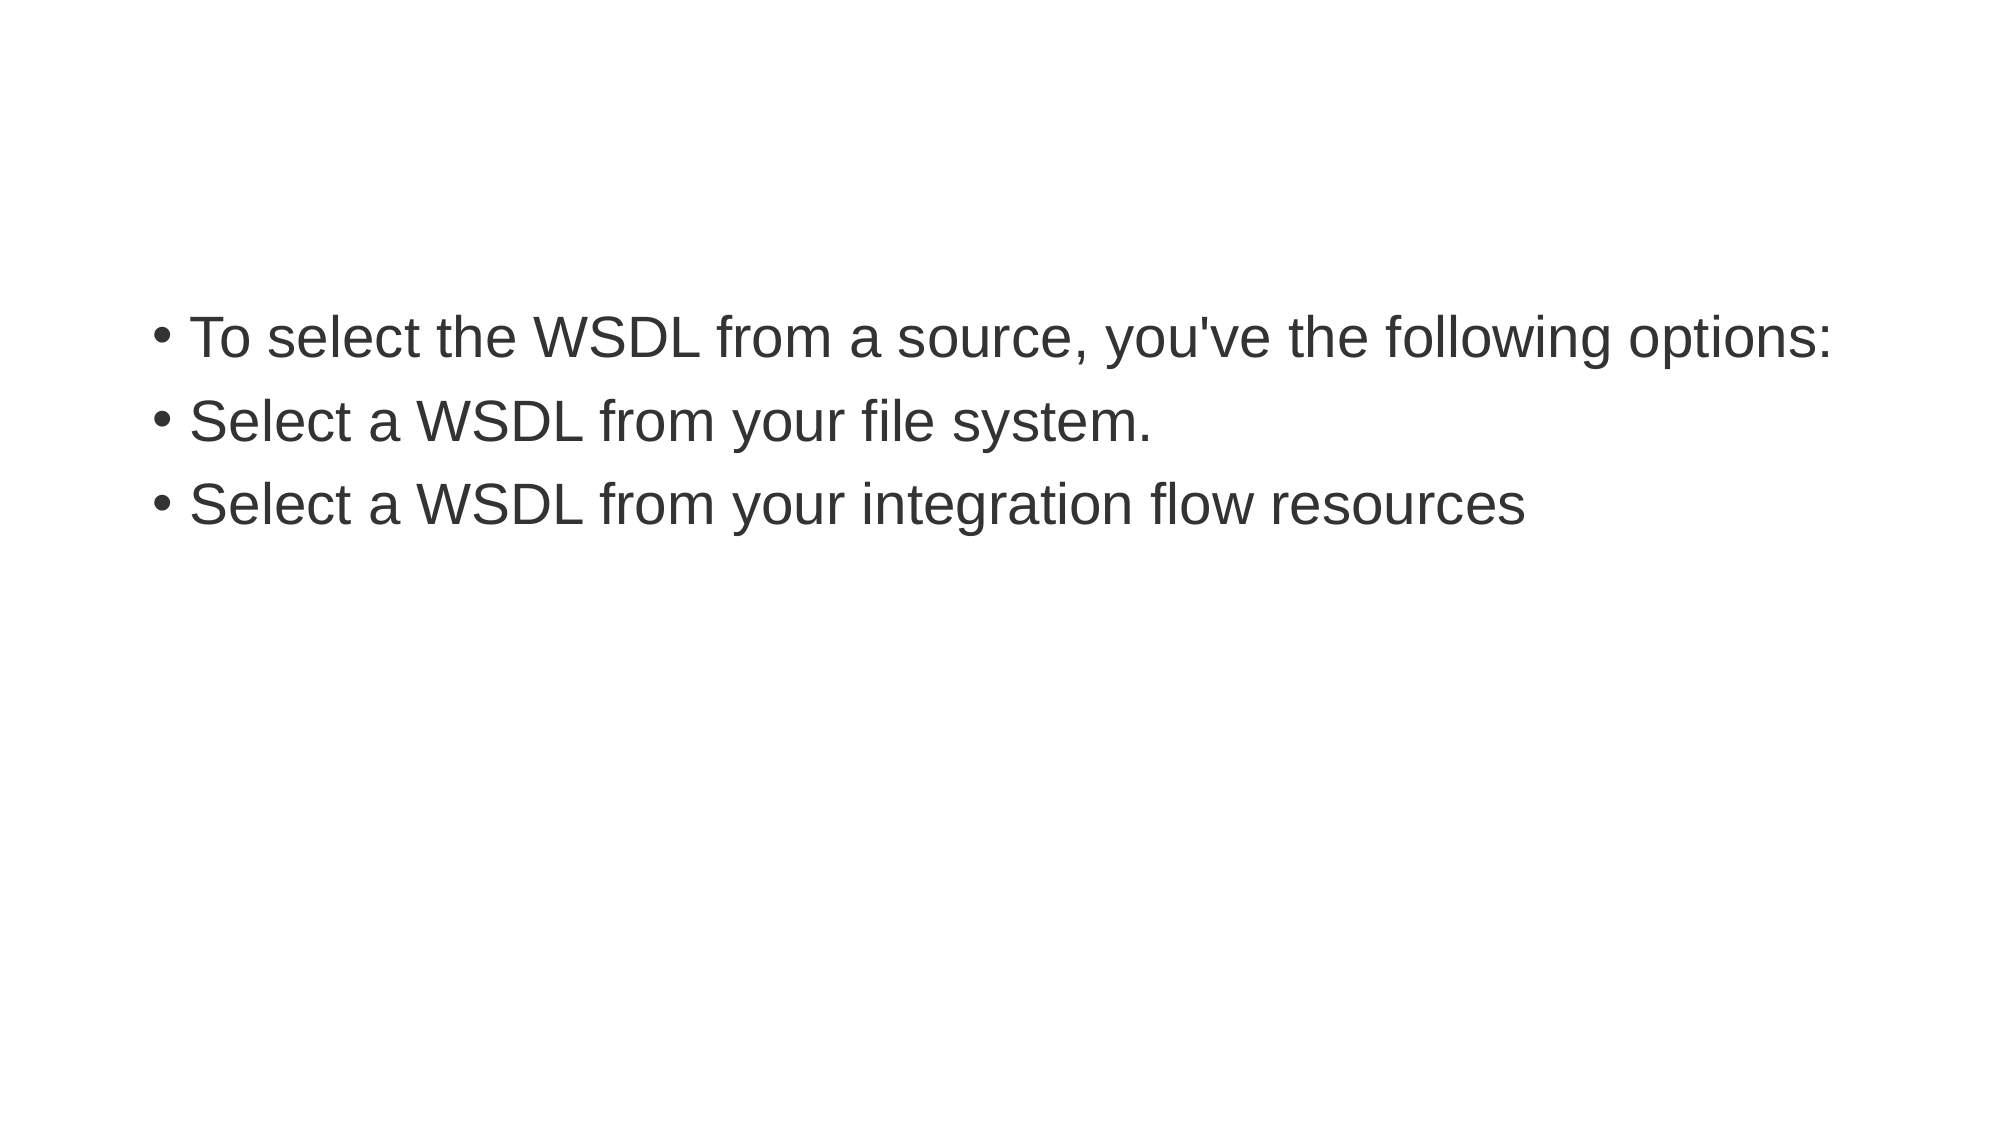

#
To select the WSDL from a source, you've the following options:
Select a WSDL from your file system.
Select a WSDL from your integration flow resources